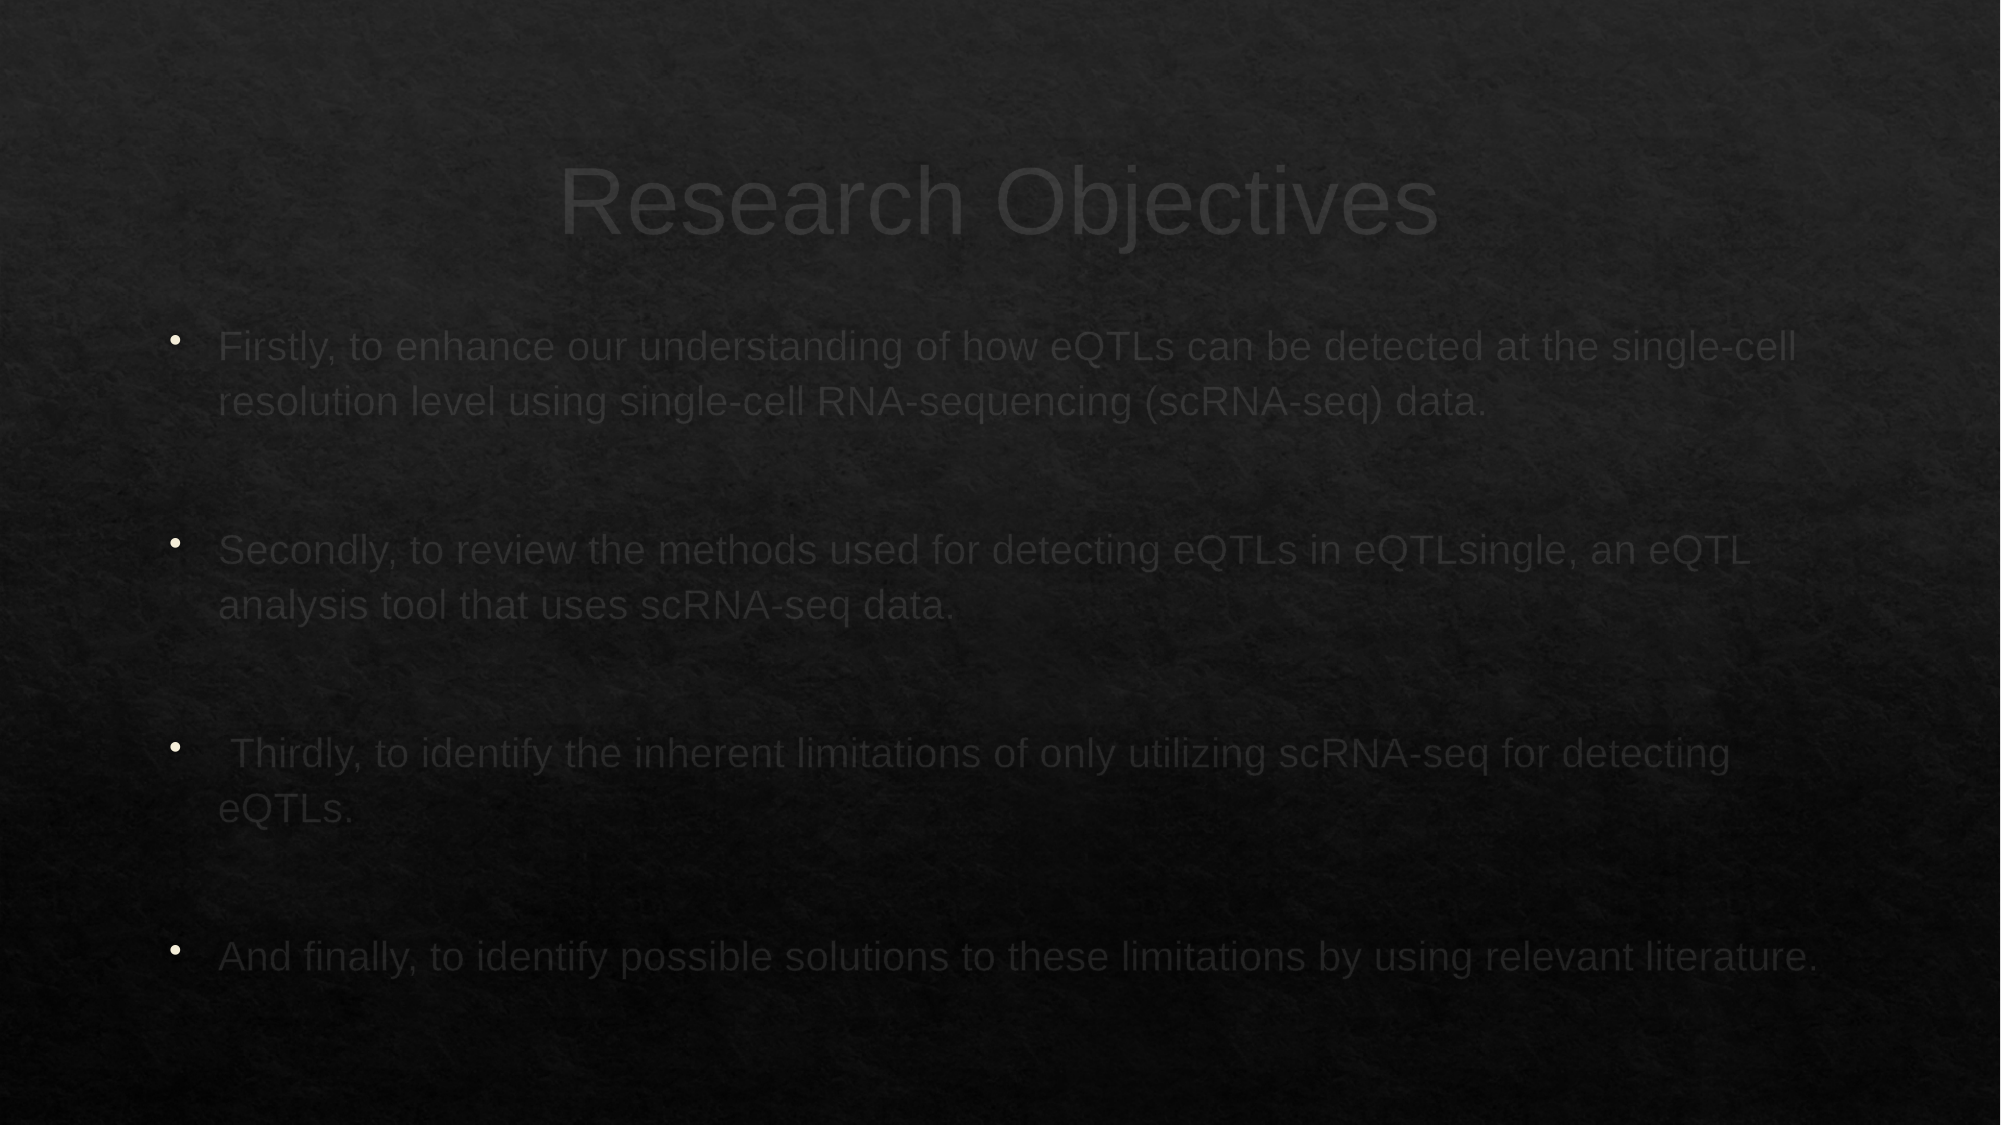

# Research Objectives
Firstly, to enhance our understanding of how eQTLs can be detected at the single-cell resolution level using single-cell RNA-sequencing (scRNA-seq) data.

Secondly, to review the methods used for detecting eQTLs in eQTLsingle, an eQTL analysis tool that uses scRNA-seq data.

 Thirdly, to identify the inherent limitations of only utilizing scRNA-seq for detecting eQTLs.

And finally, to identify possible solutions to these limitations by using relevant literature.